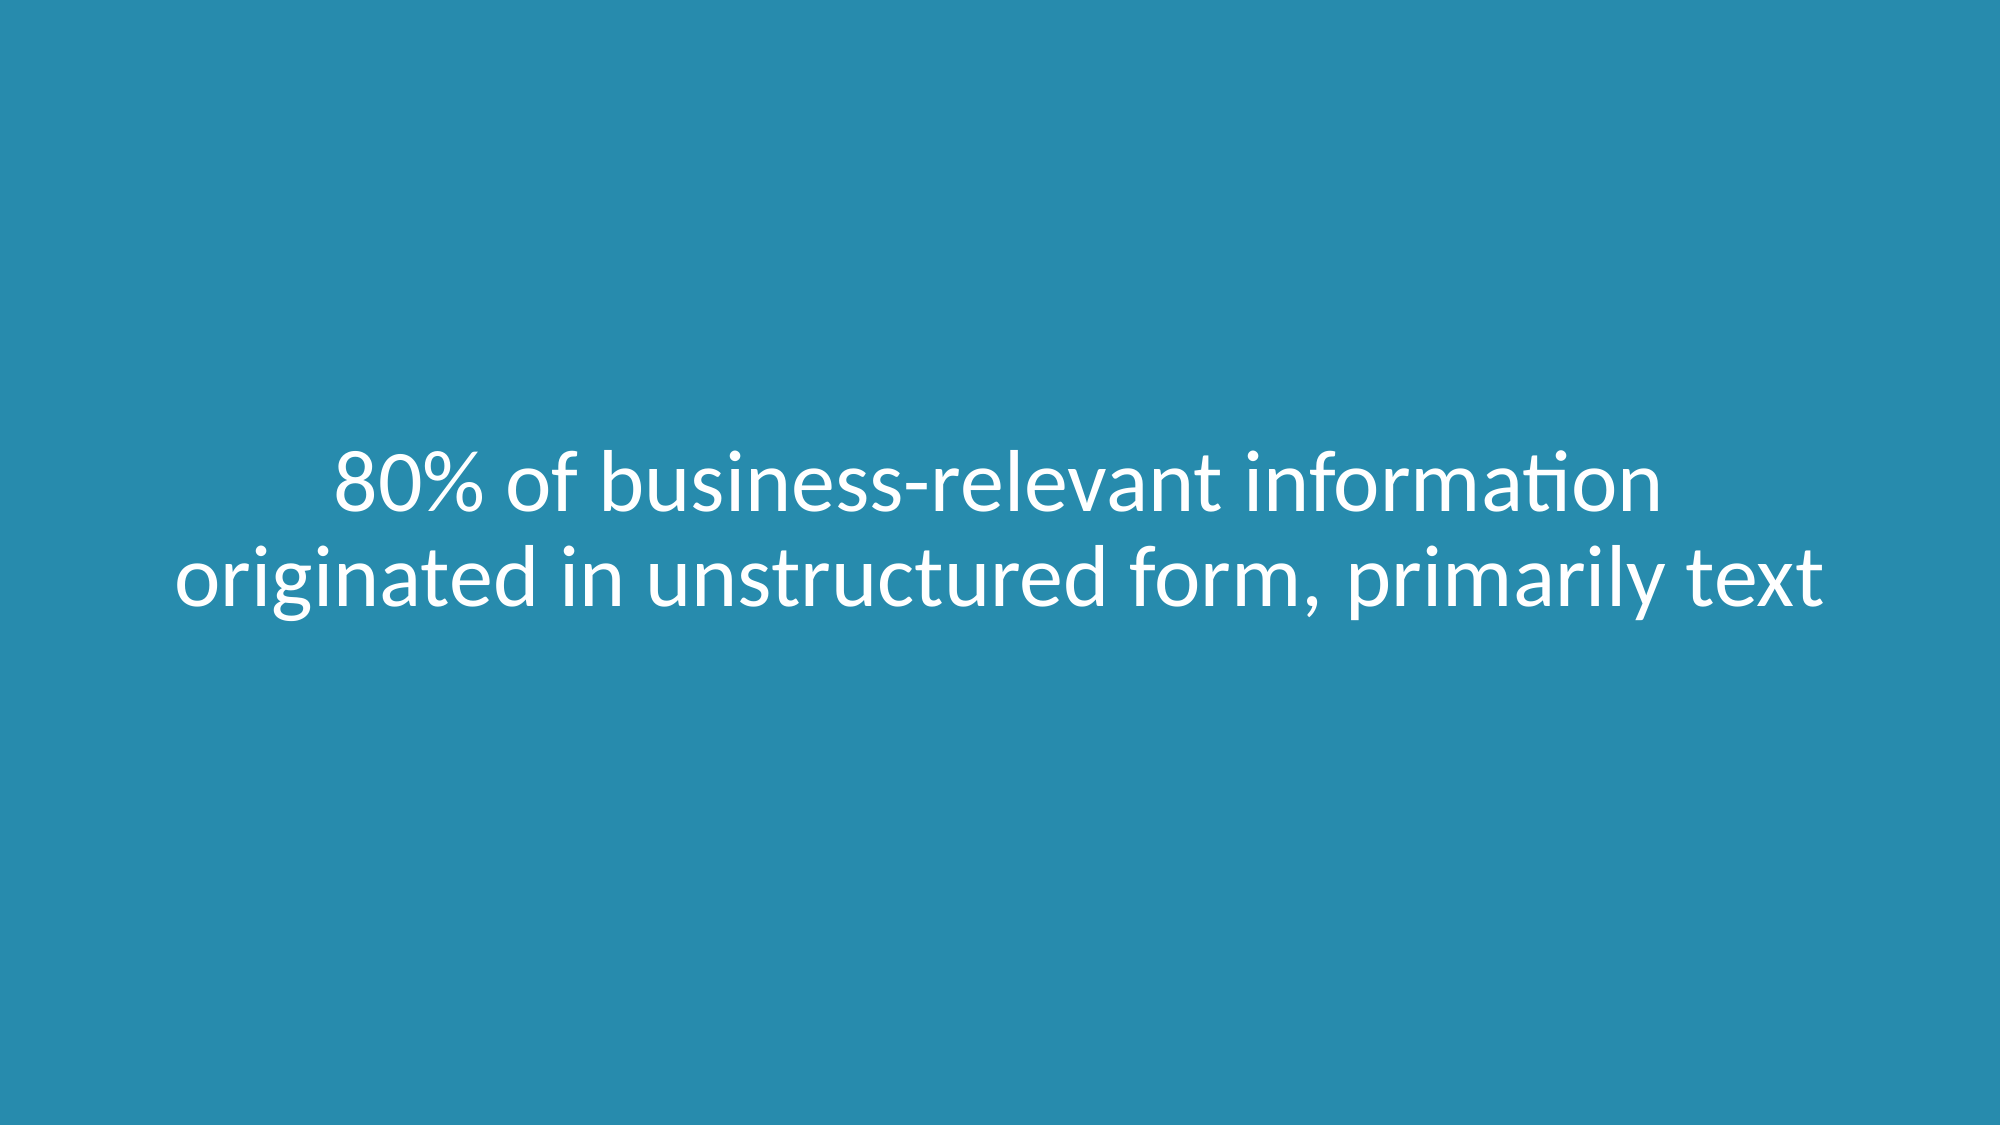

# 80% of business-relevant information originated in unstructured form, primarily text